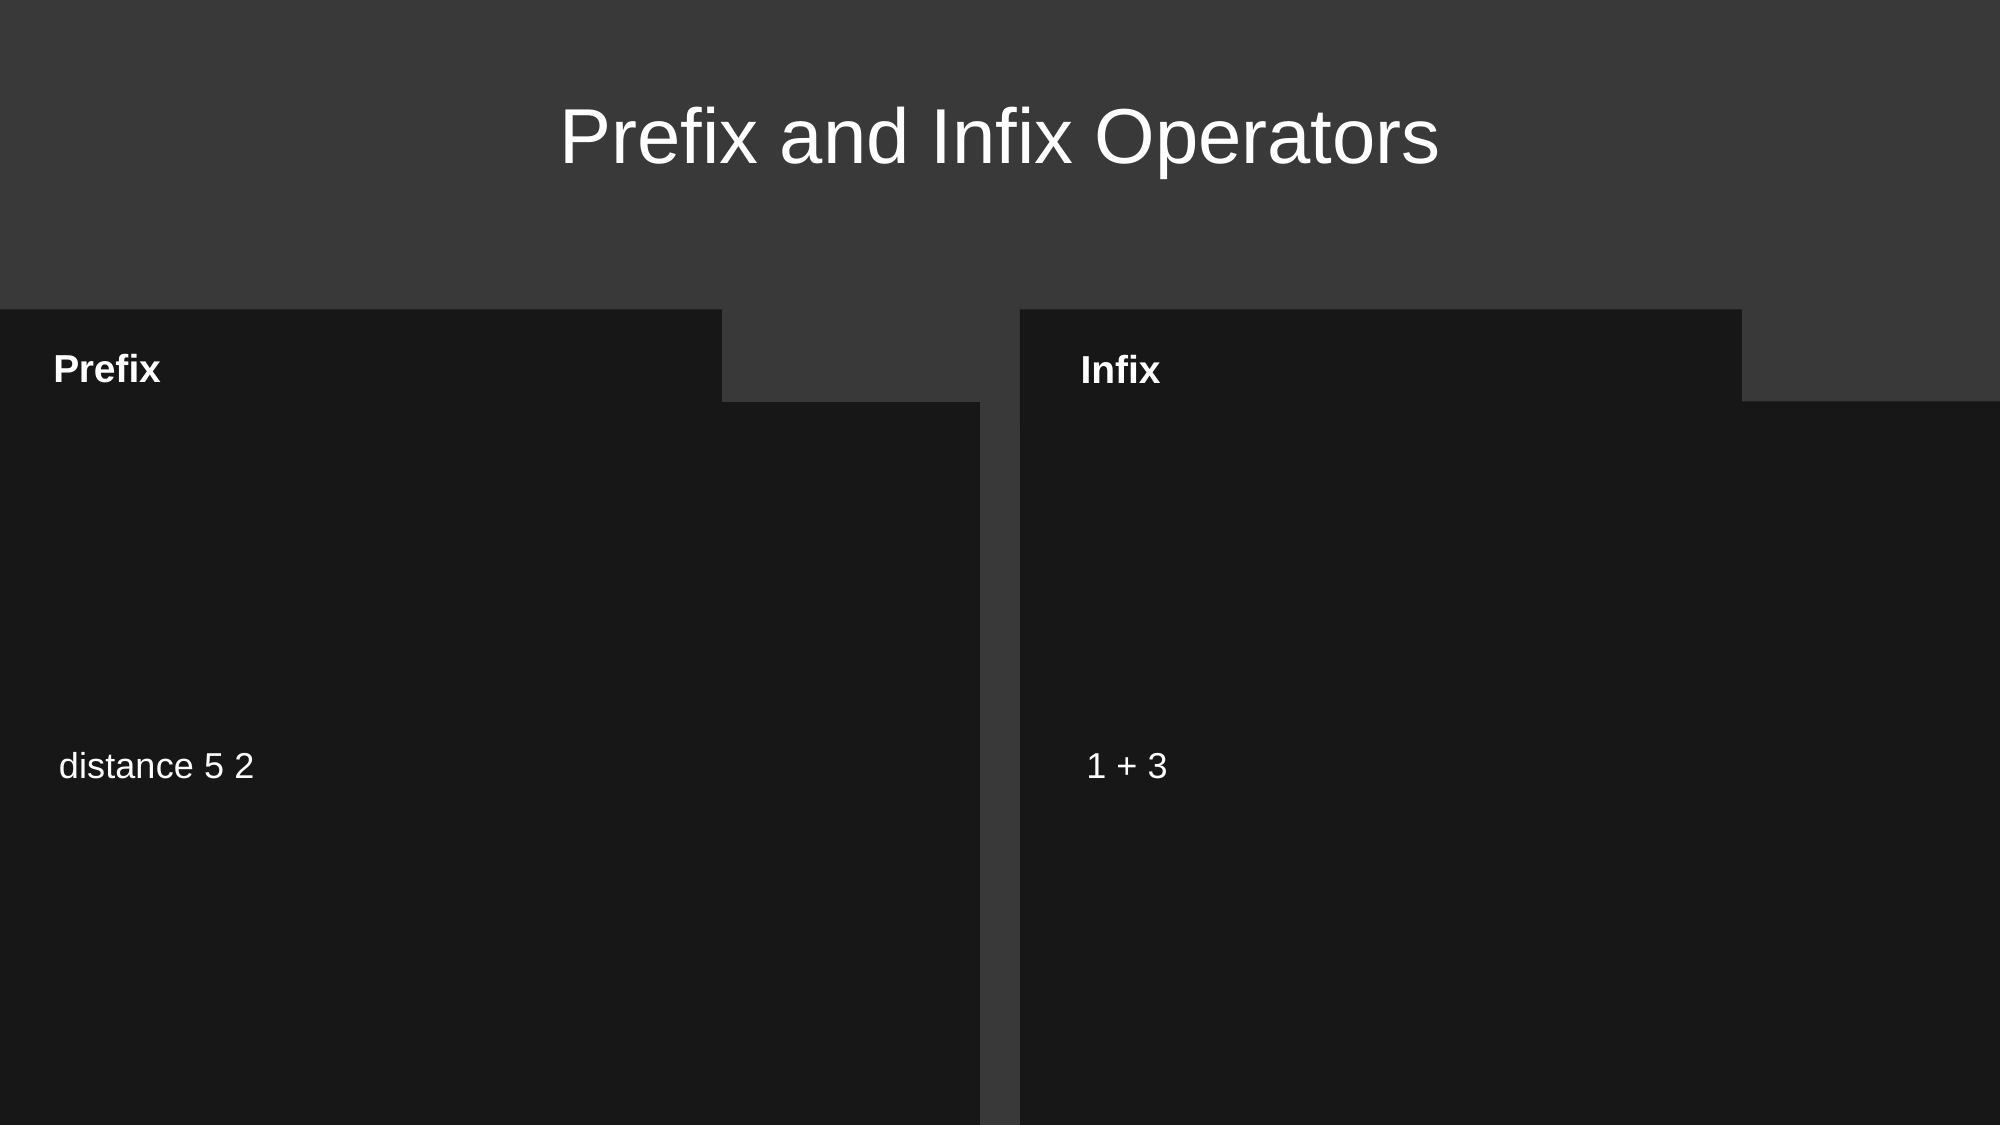

# Prefix and Infix Operators

Prefix
Infix
distance 5 2
1 + 3